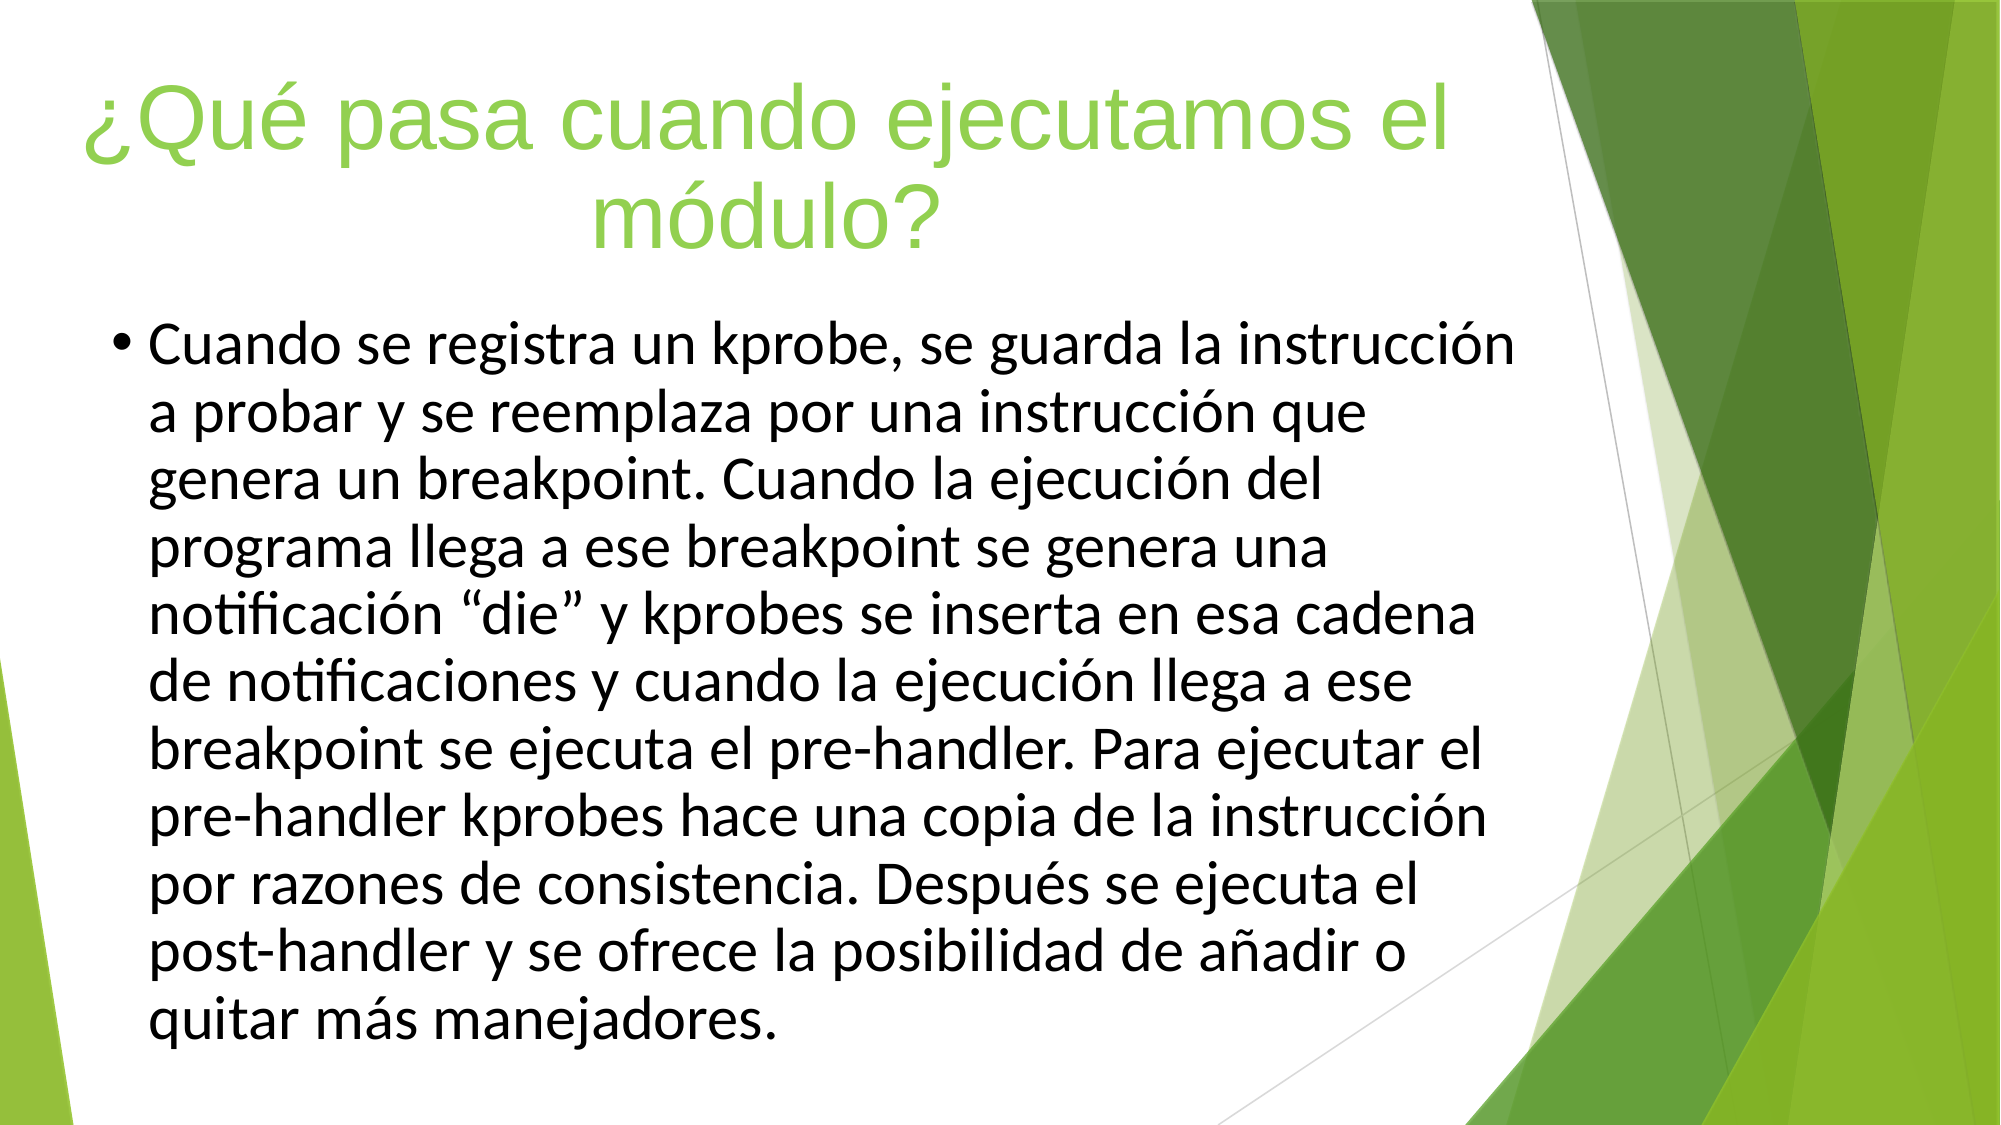

# ¿Qué pasa cuando ejecutamos el módulo?
Cuando se registra un kprobe, se guarda la instrucción a probar y se reemplaza por una instrucción que genera un breakpoint. Cuando la ejecución del programa llega a ese breakpoint se genera una notificación “die” y kprobes se inserta en esa cadena de notificaciones y cuando la ejecución llega a ese breakpoint se ejecuta el pre-handler. Para ejecutar el pre-handler kprobes hace una copia de la instrucción por razones de consistencia. Después se ejecuta el post-handler y se ofrece la posibilidad de añadir o quitar más manejadores.